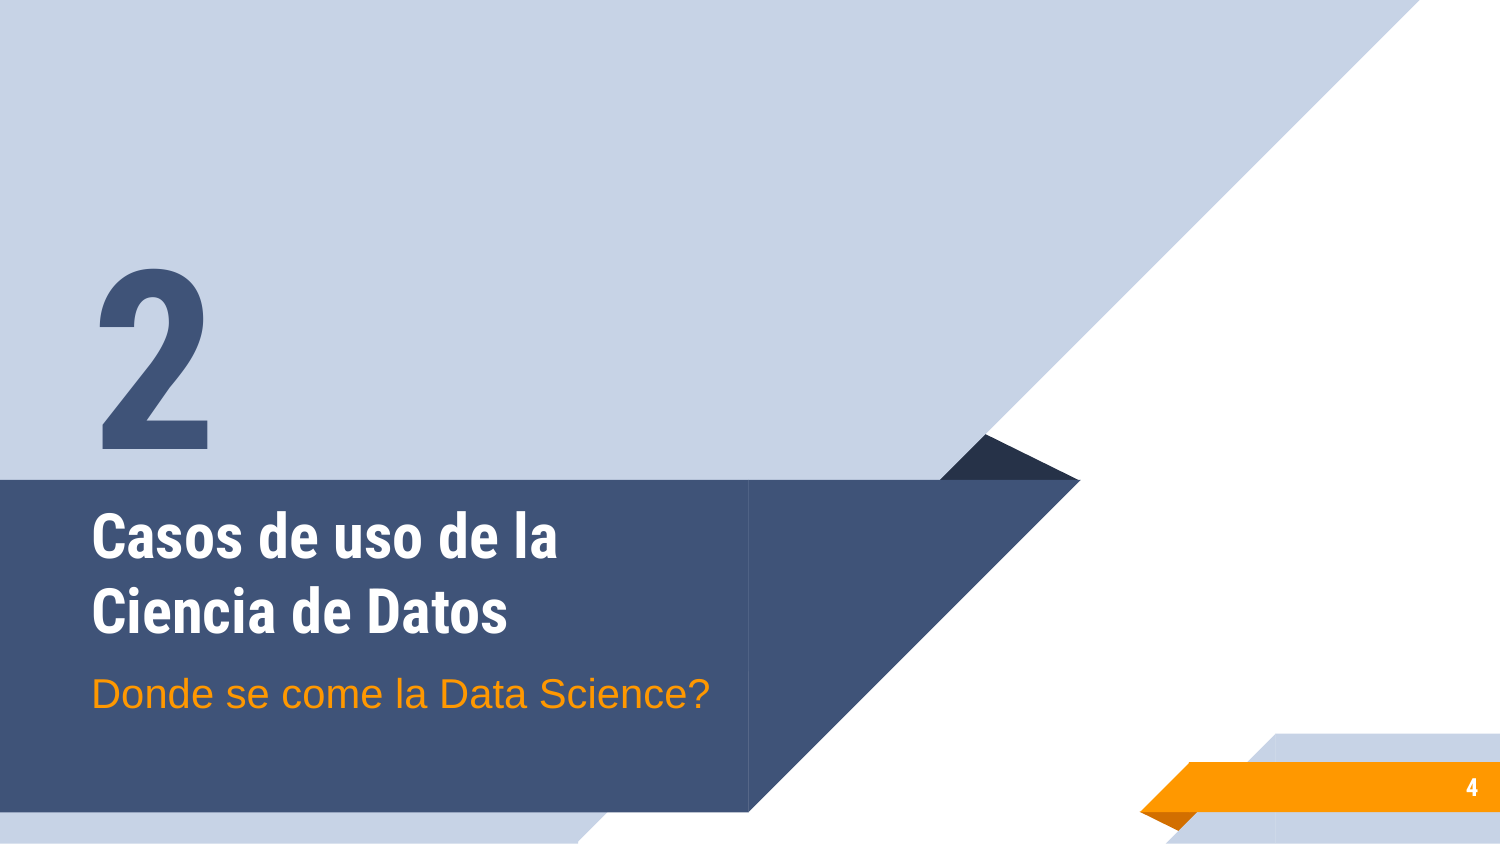

2
# Casos de uso de la Ciencia de Datos
Donde se come la Data Science?
4